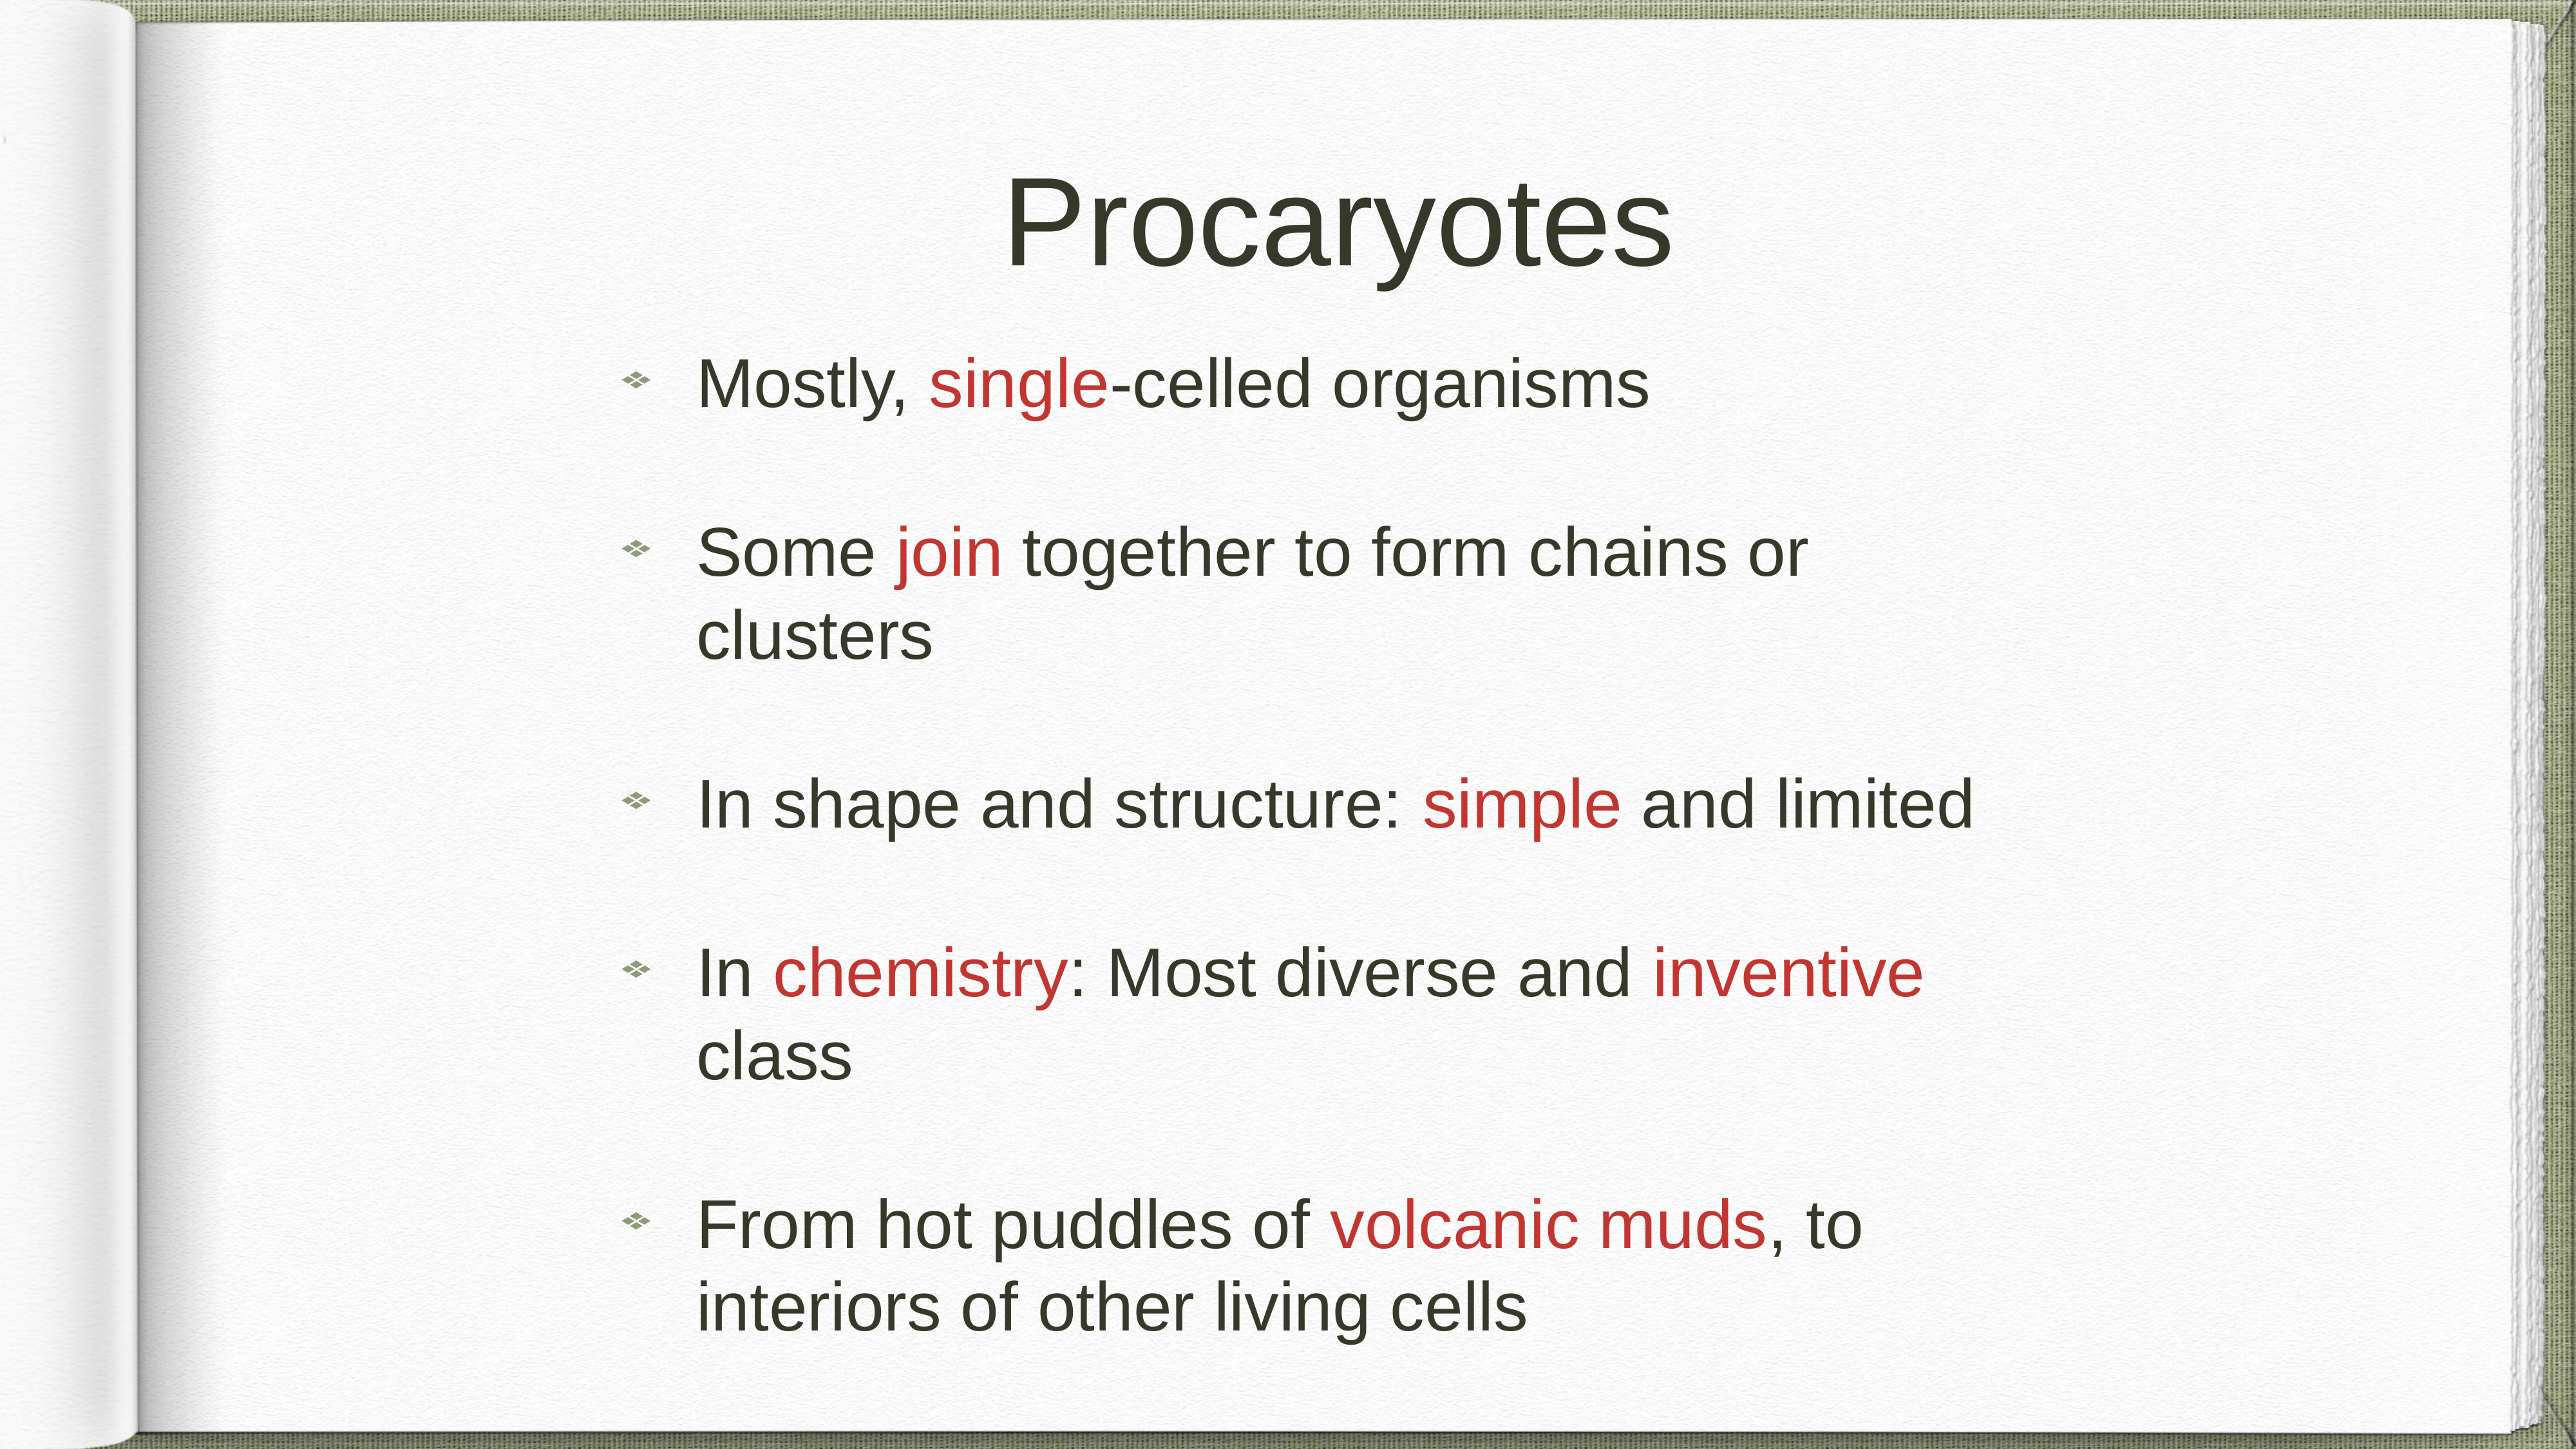

# Procaryotes
Mostly, single-celled organisms
Some join together to form chains or clusters
In shape and structure: simple and limited
In chemistry: Most diverse and inventive class
From hot puddles of volcanic muds, to interiors of other living cells